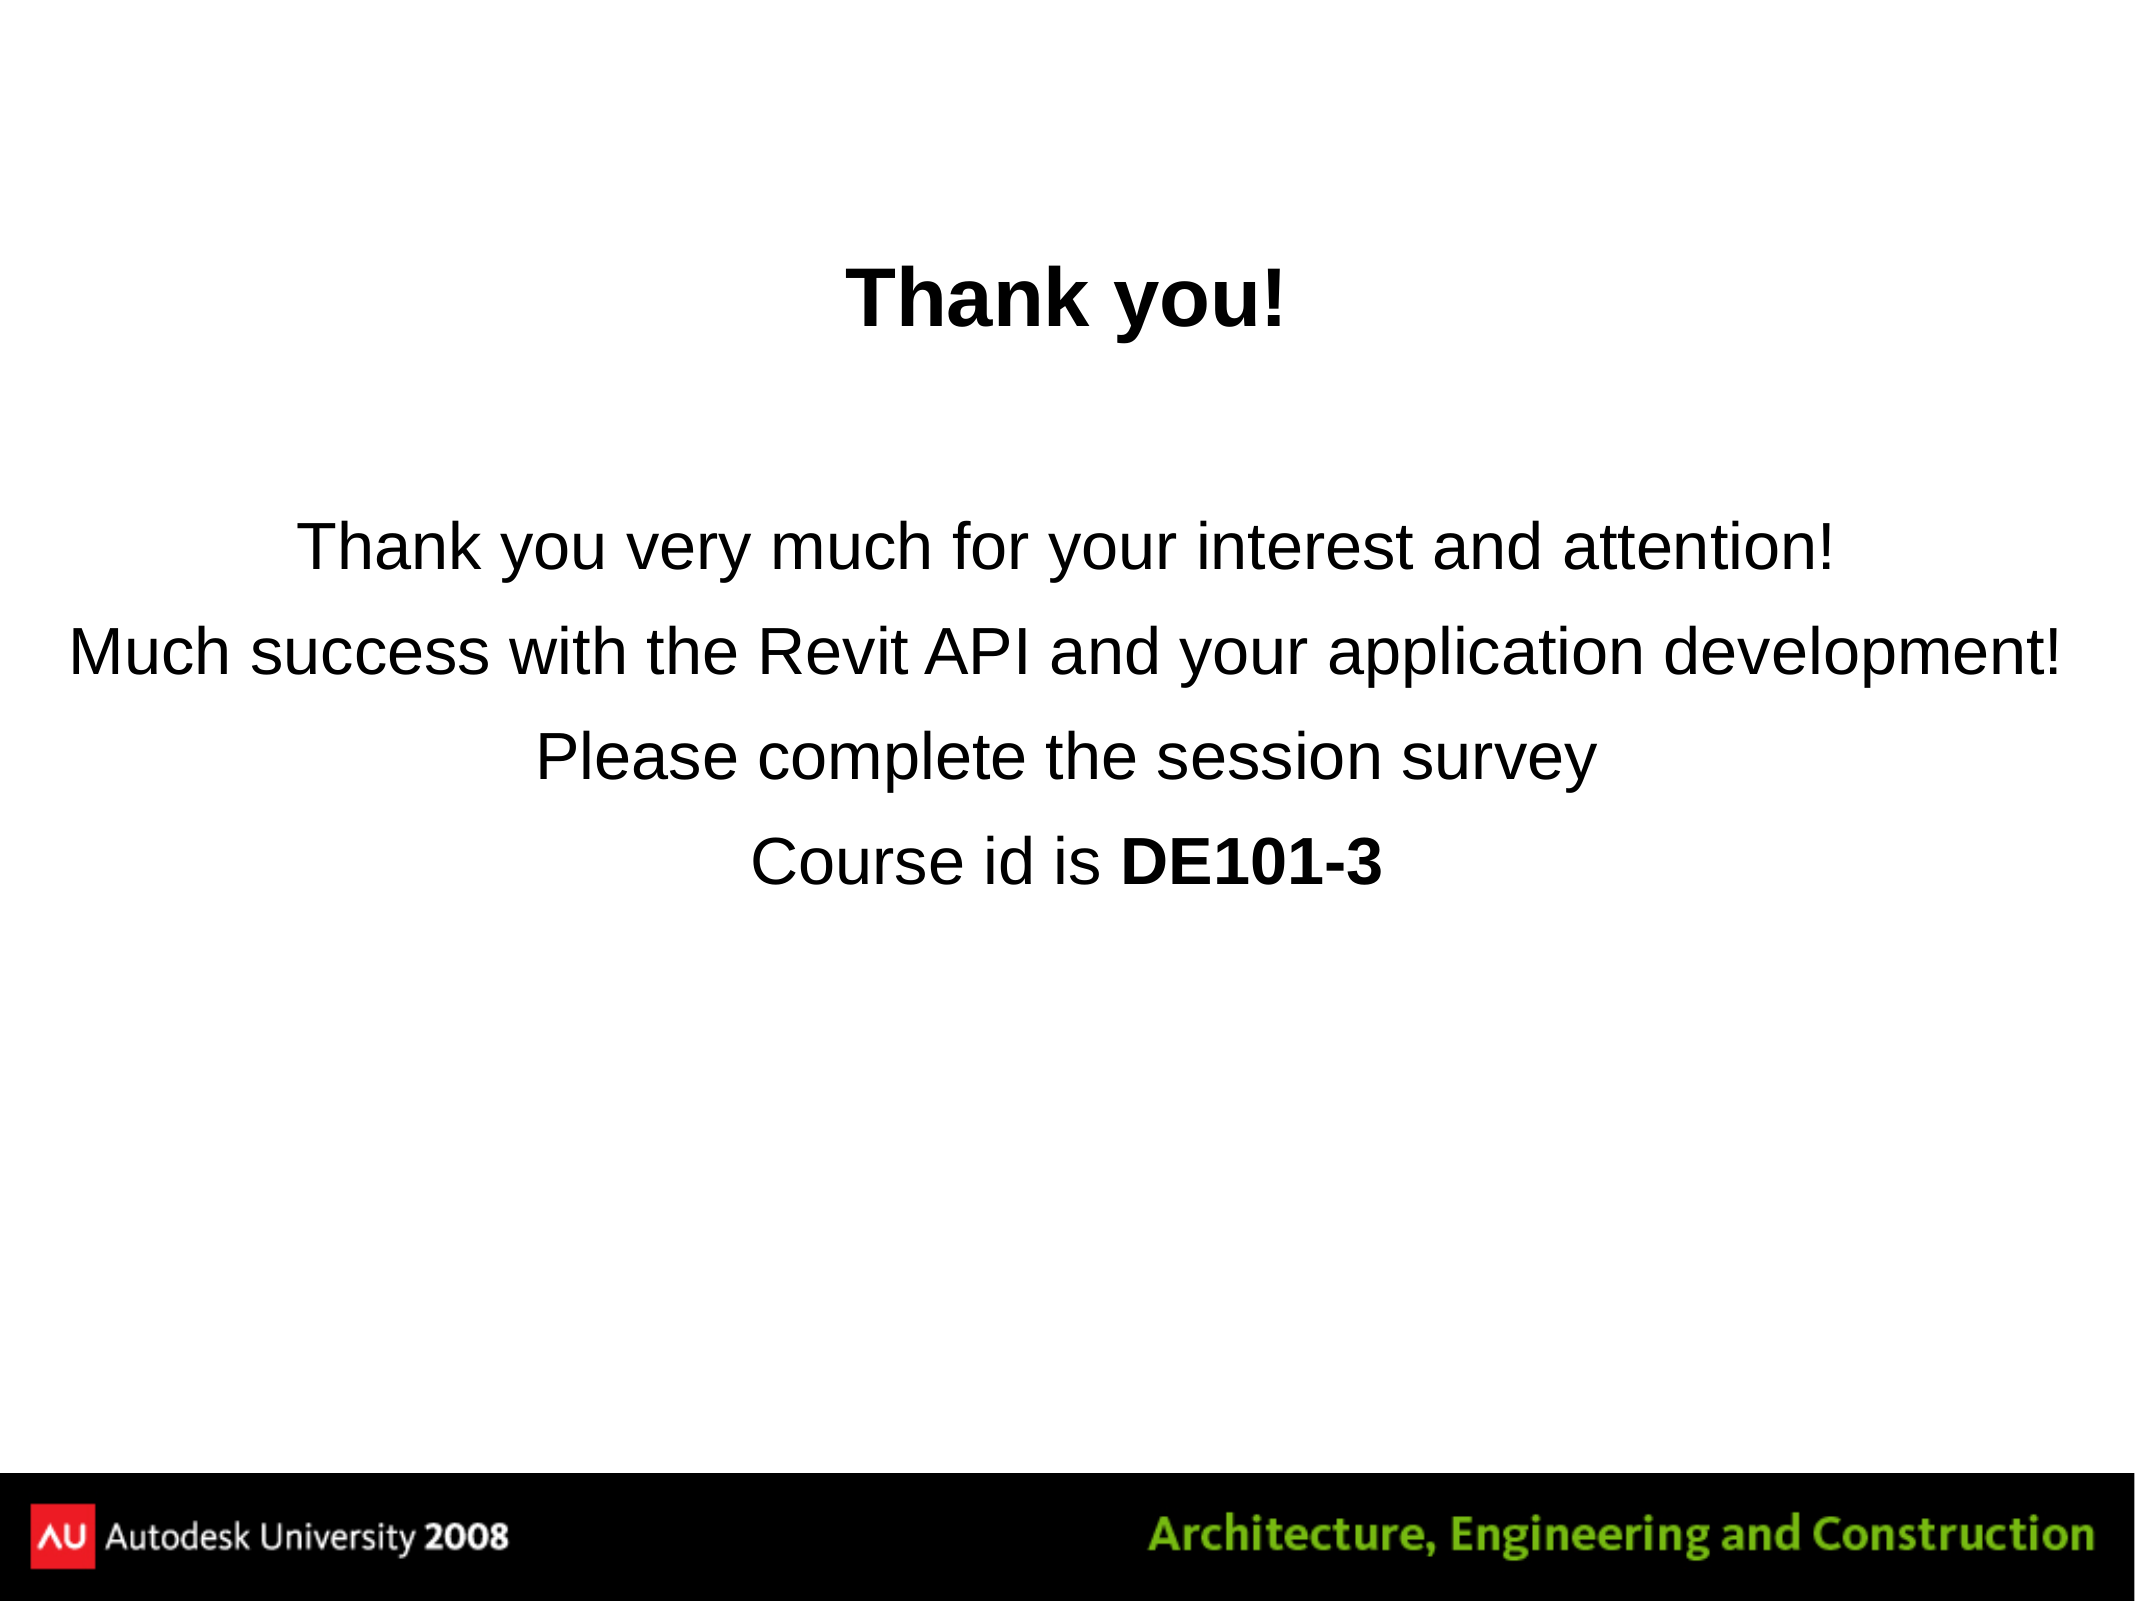

# Thank you!
Thank you very much for your interest and attention!
Much success with the Revit API and your application development!
Please complete the session survey
Course id is DE101-3